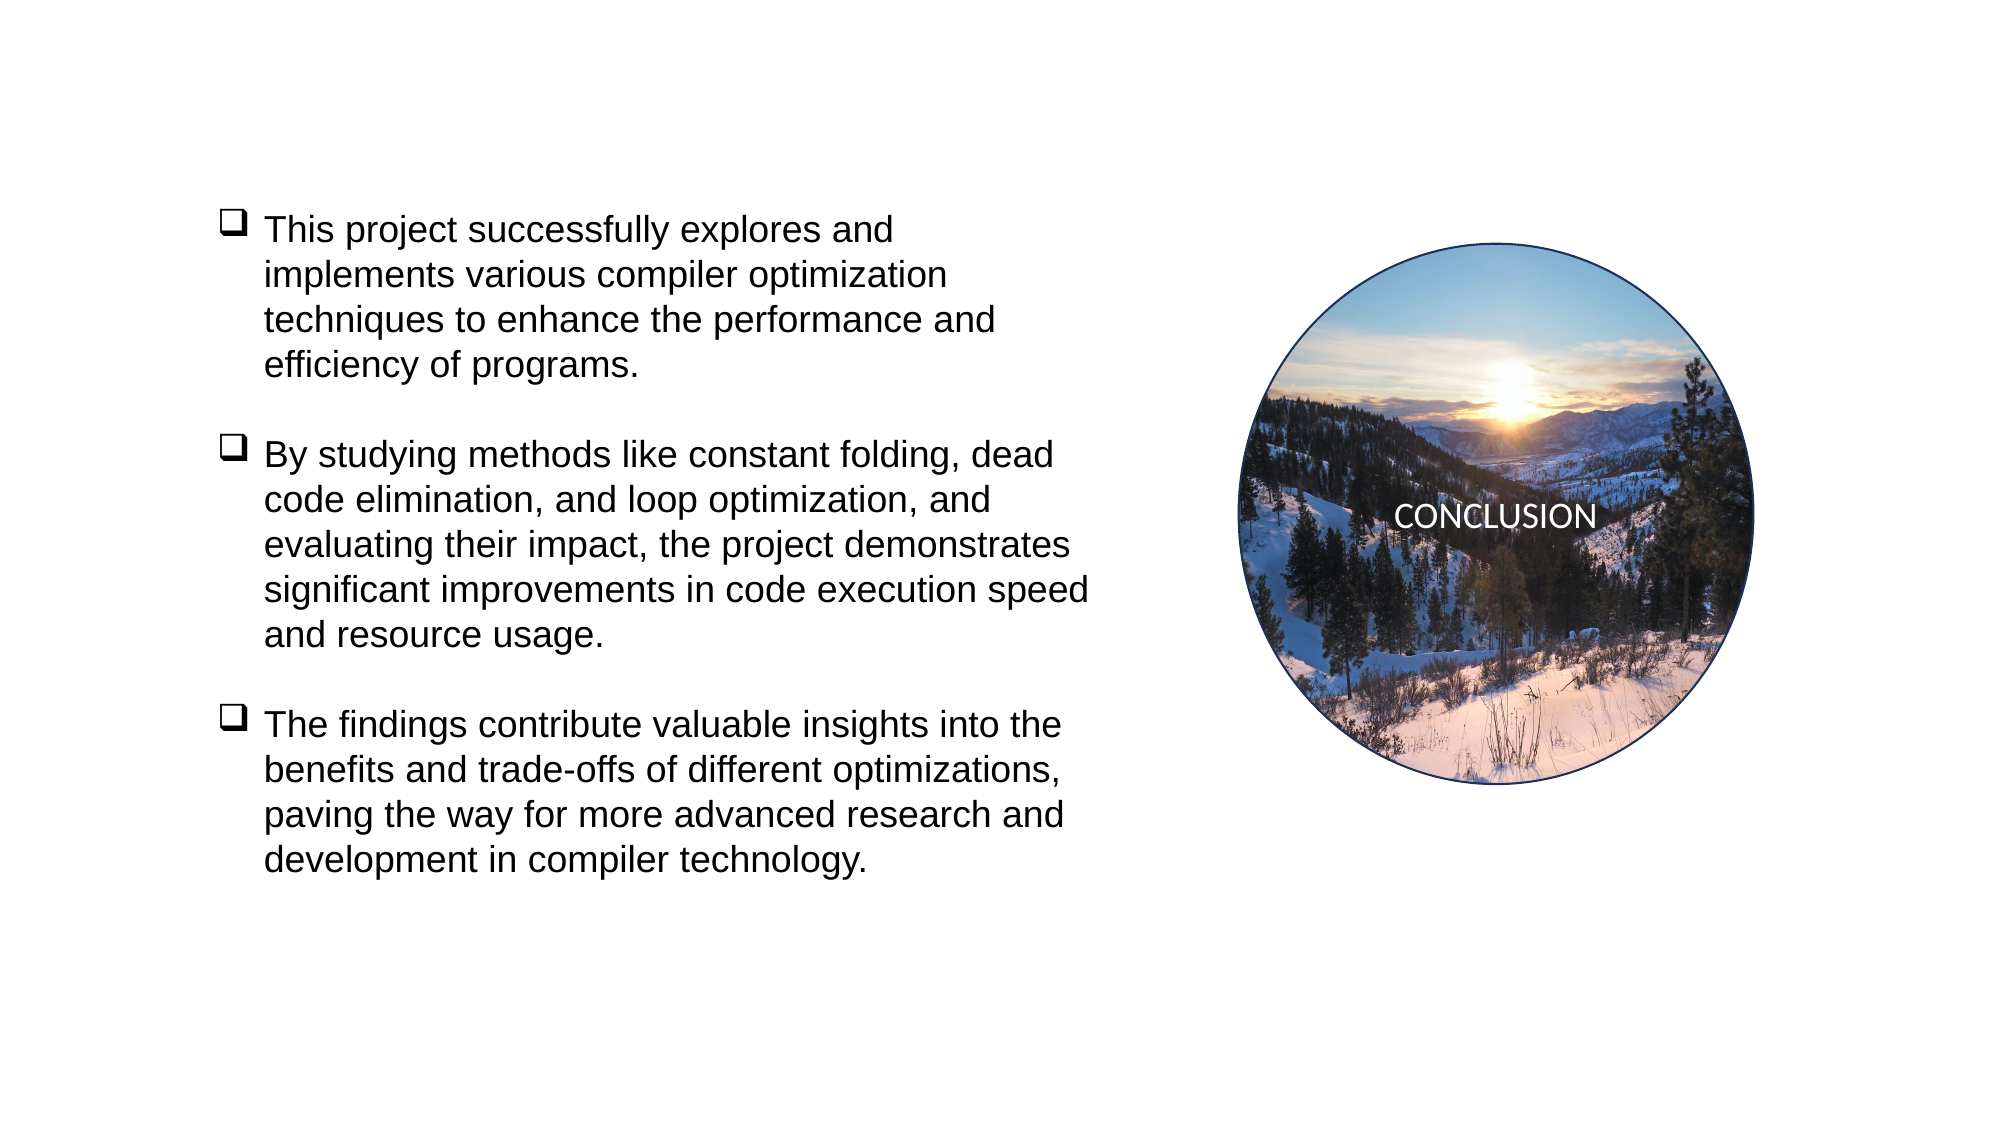

This project successfully explores and implements various compiler optimization techniques to enhance the performance and efficiency of programs.

By studying methods like constant folding, dead code elimination, and loop optimization, and evaluating their impact, the project demonstrates significant improvements in code execution speed and resource usage.

The findings contribute valuable insights into the benefits and trade-offs of different optimizations, paving the way for more advanced research and development in compiler technology.
CONCLUSION